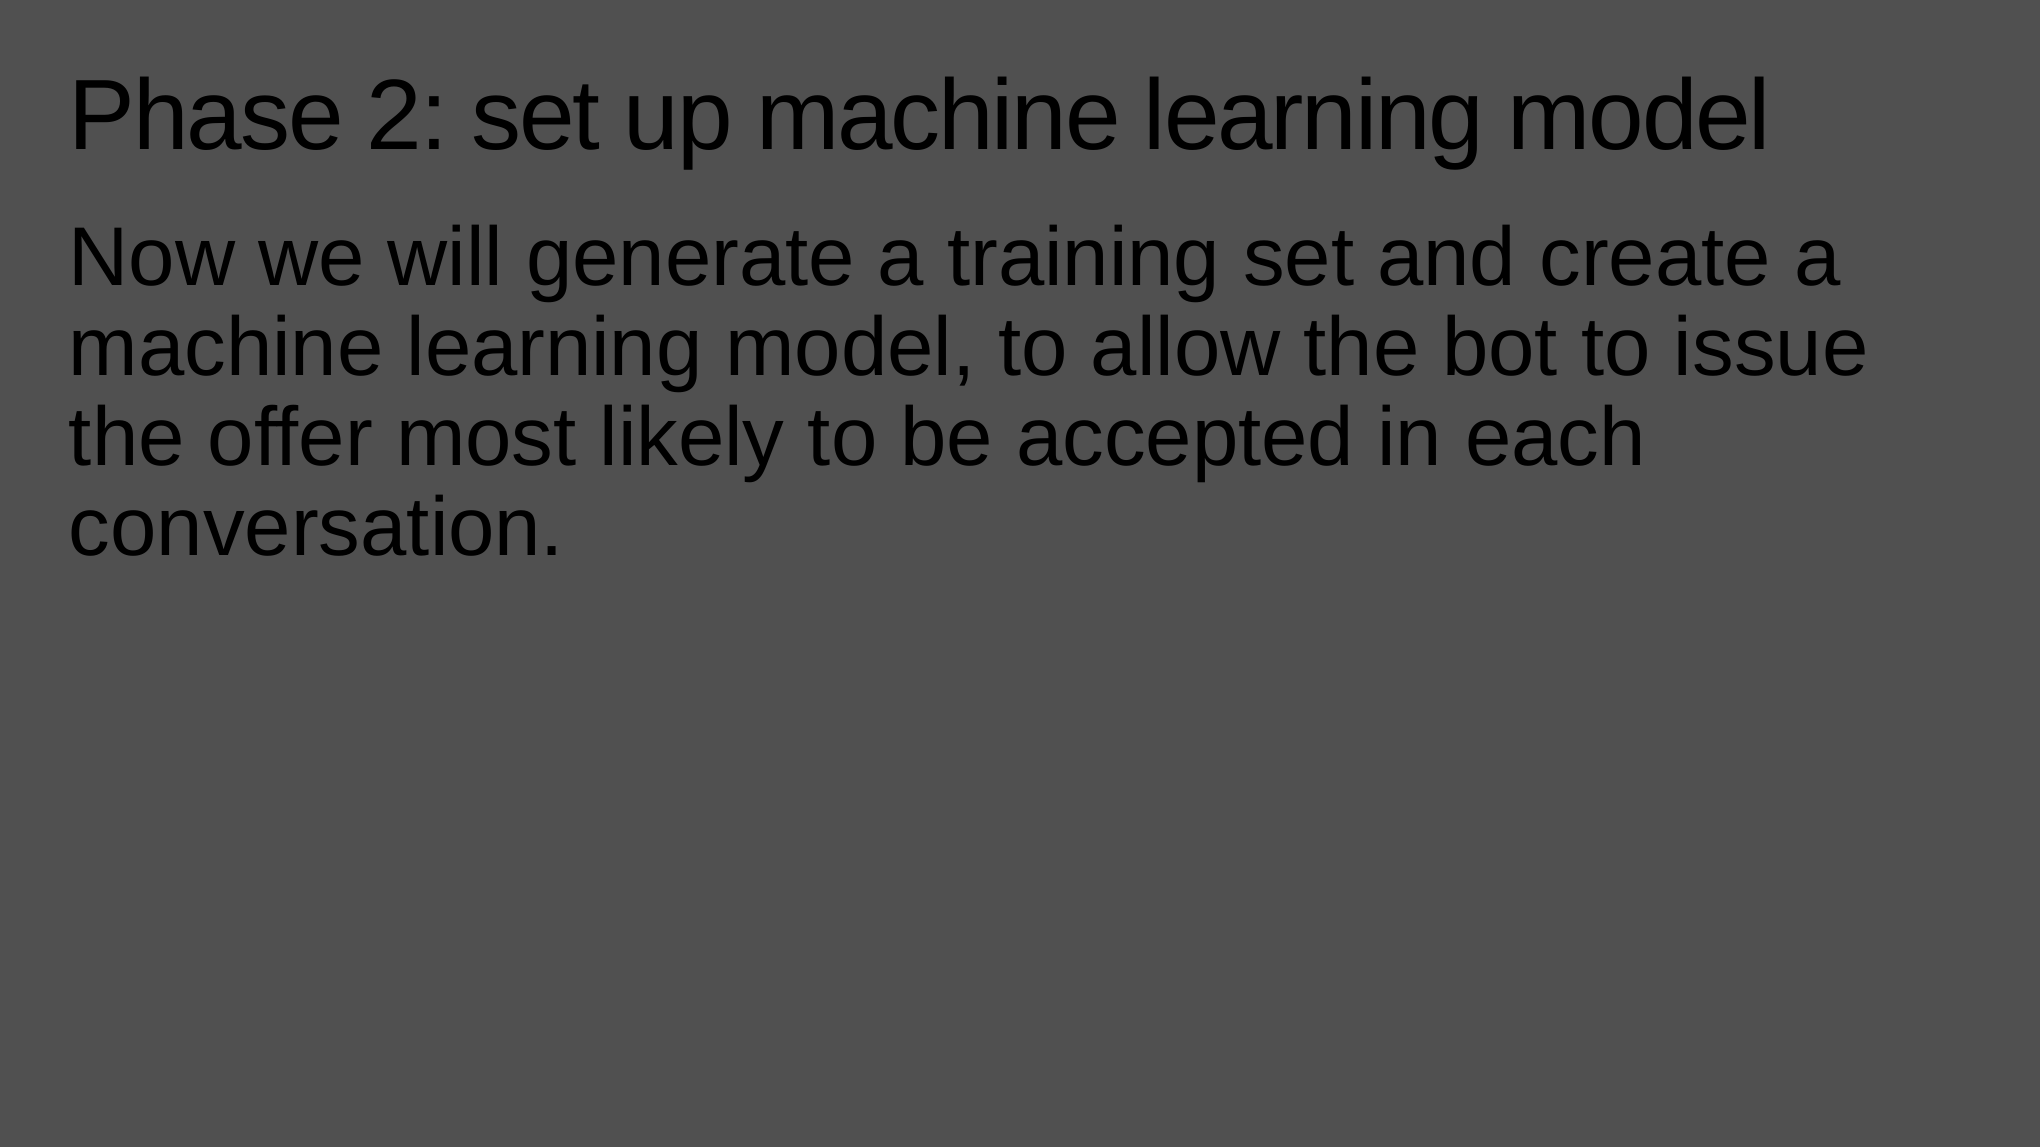

# Phase 2: set up machine learning model
Now we will generate a training set and create a machine learning model, to allow the bot to issue the offer most likely to be accepted in each conversation.